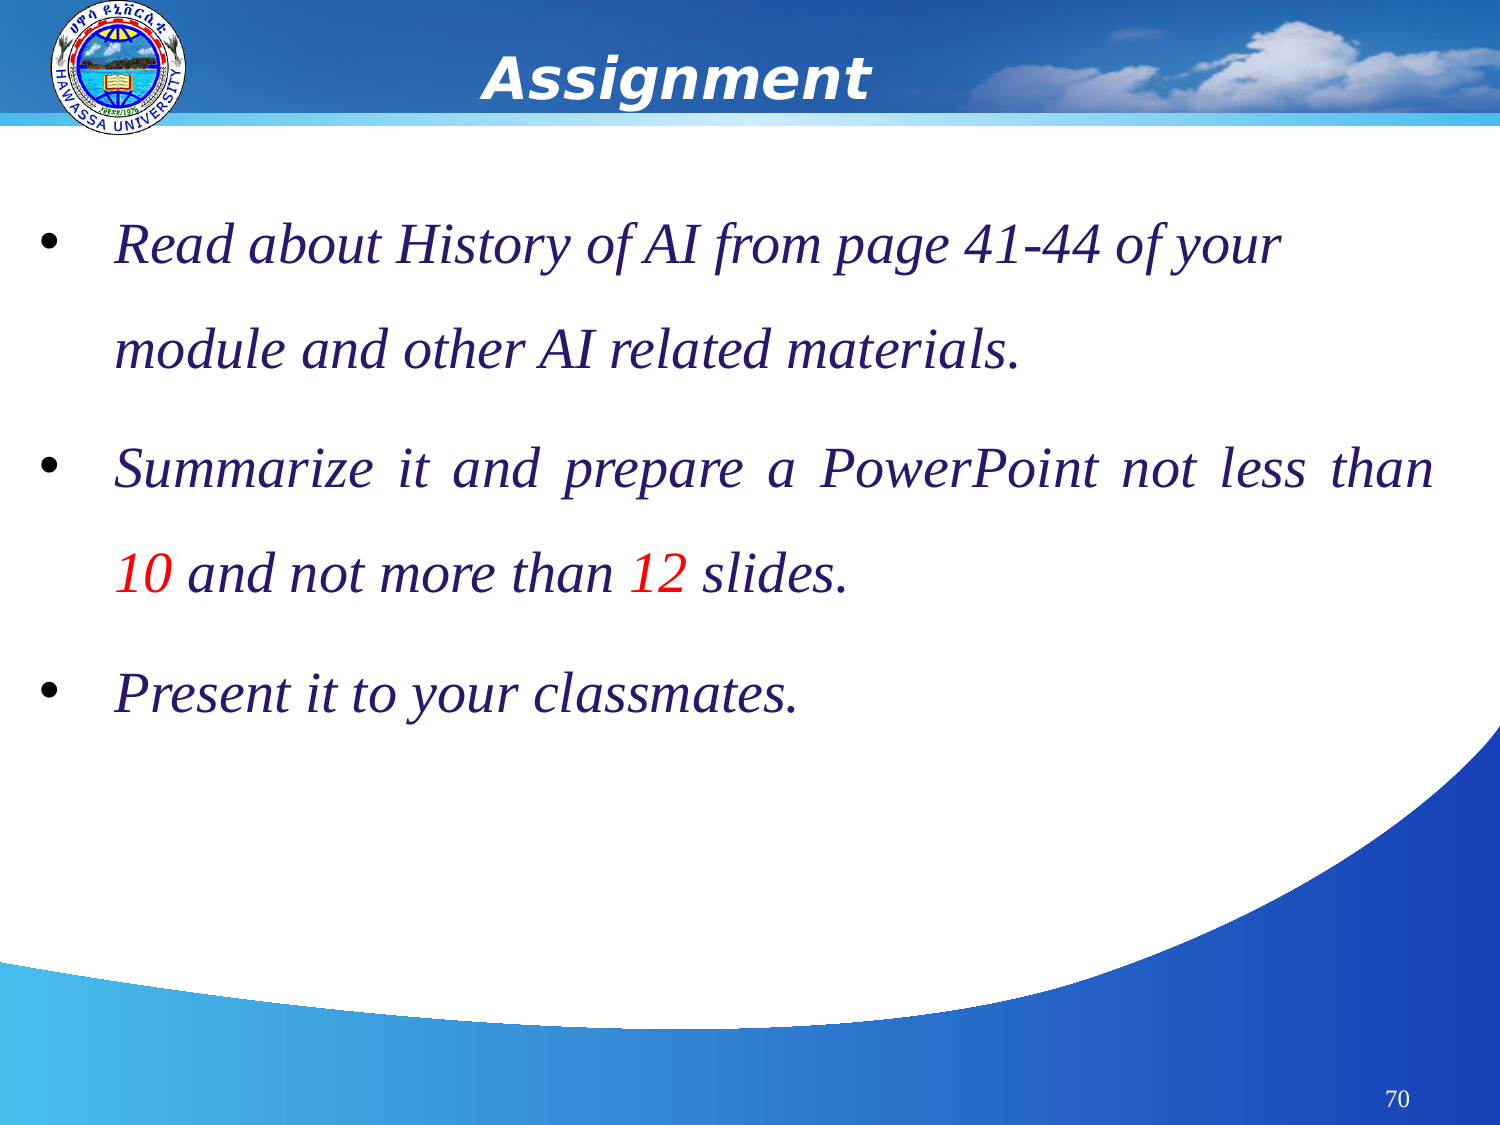

# Assignment
Read about History of AI from page 41-44 of your module and other AI related materials.
Summarize it and prepare a PowerPoint not less than 10 and not more than 12 slides.
Present it to your classmates.
70